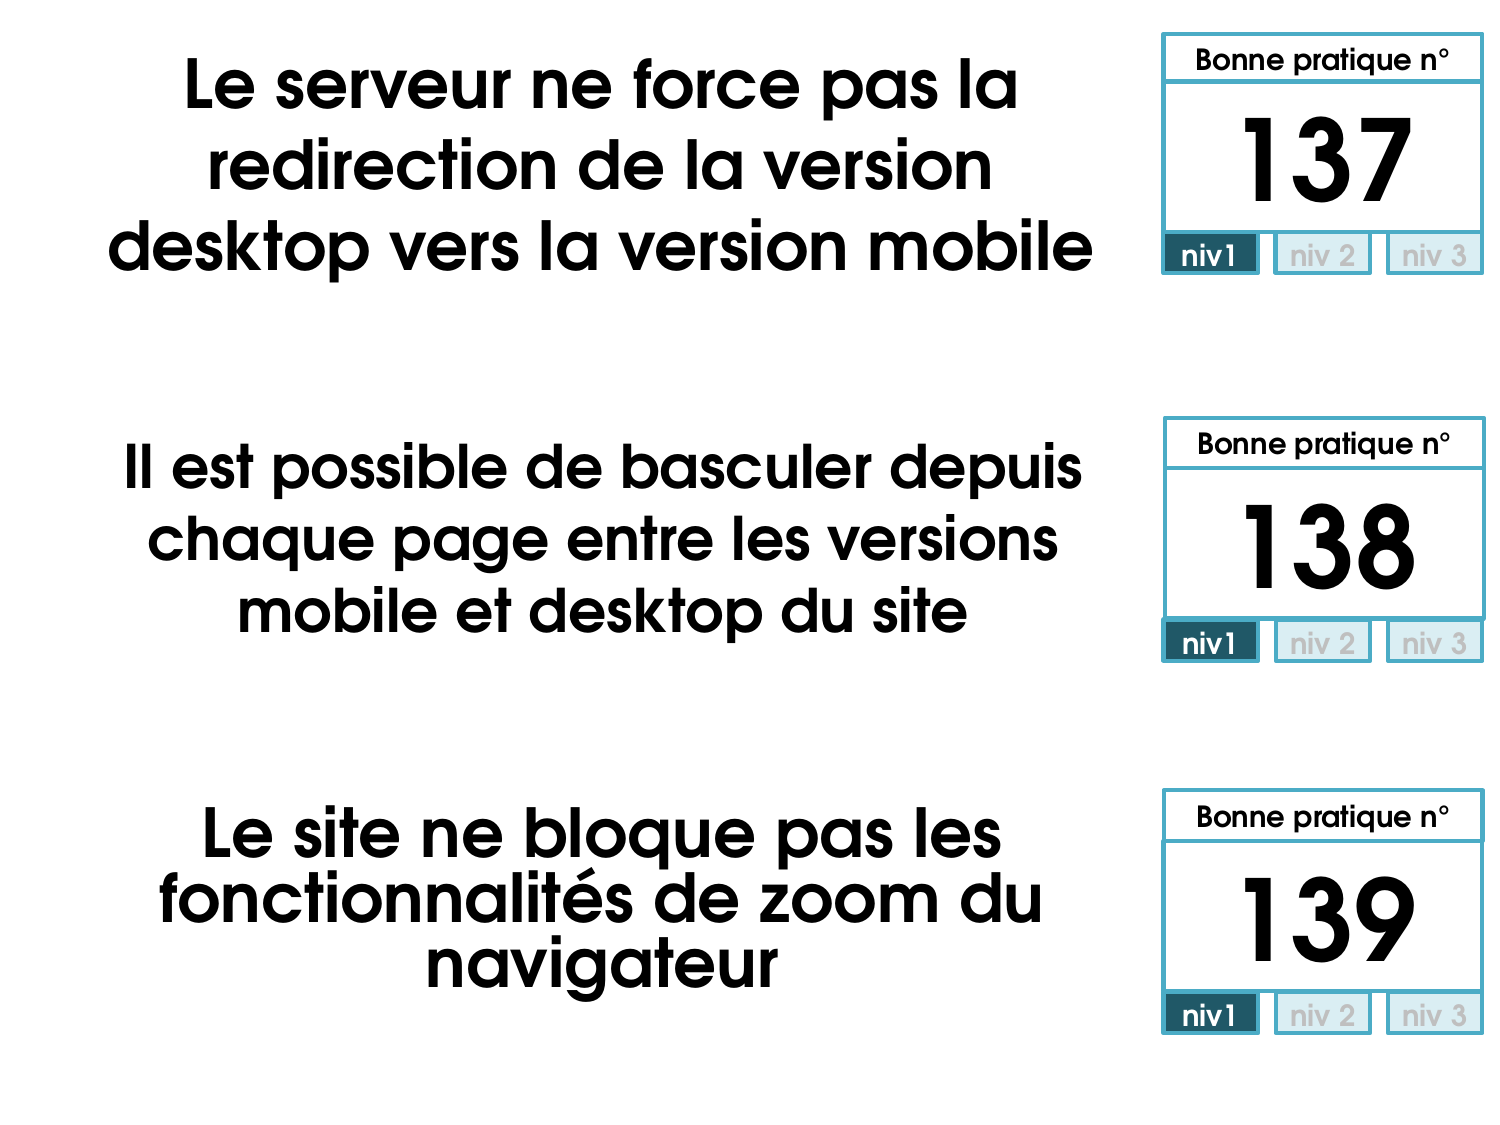

# Le serveur ne force pas la redirection de la version desktop vers la version mobile
137
Bonne pratique n°
Il est possible de basculer depuis chaque page entre les versions mobile et desktop du site
138
niv1
niv 2
niv 3
Bonne pratique n°
Le site ne bloque pas les fonctionnalités de zoom du navigateur
139
niv1
niv 2
niv 3